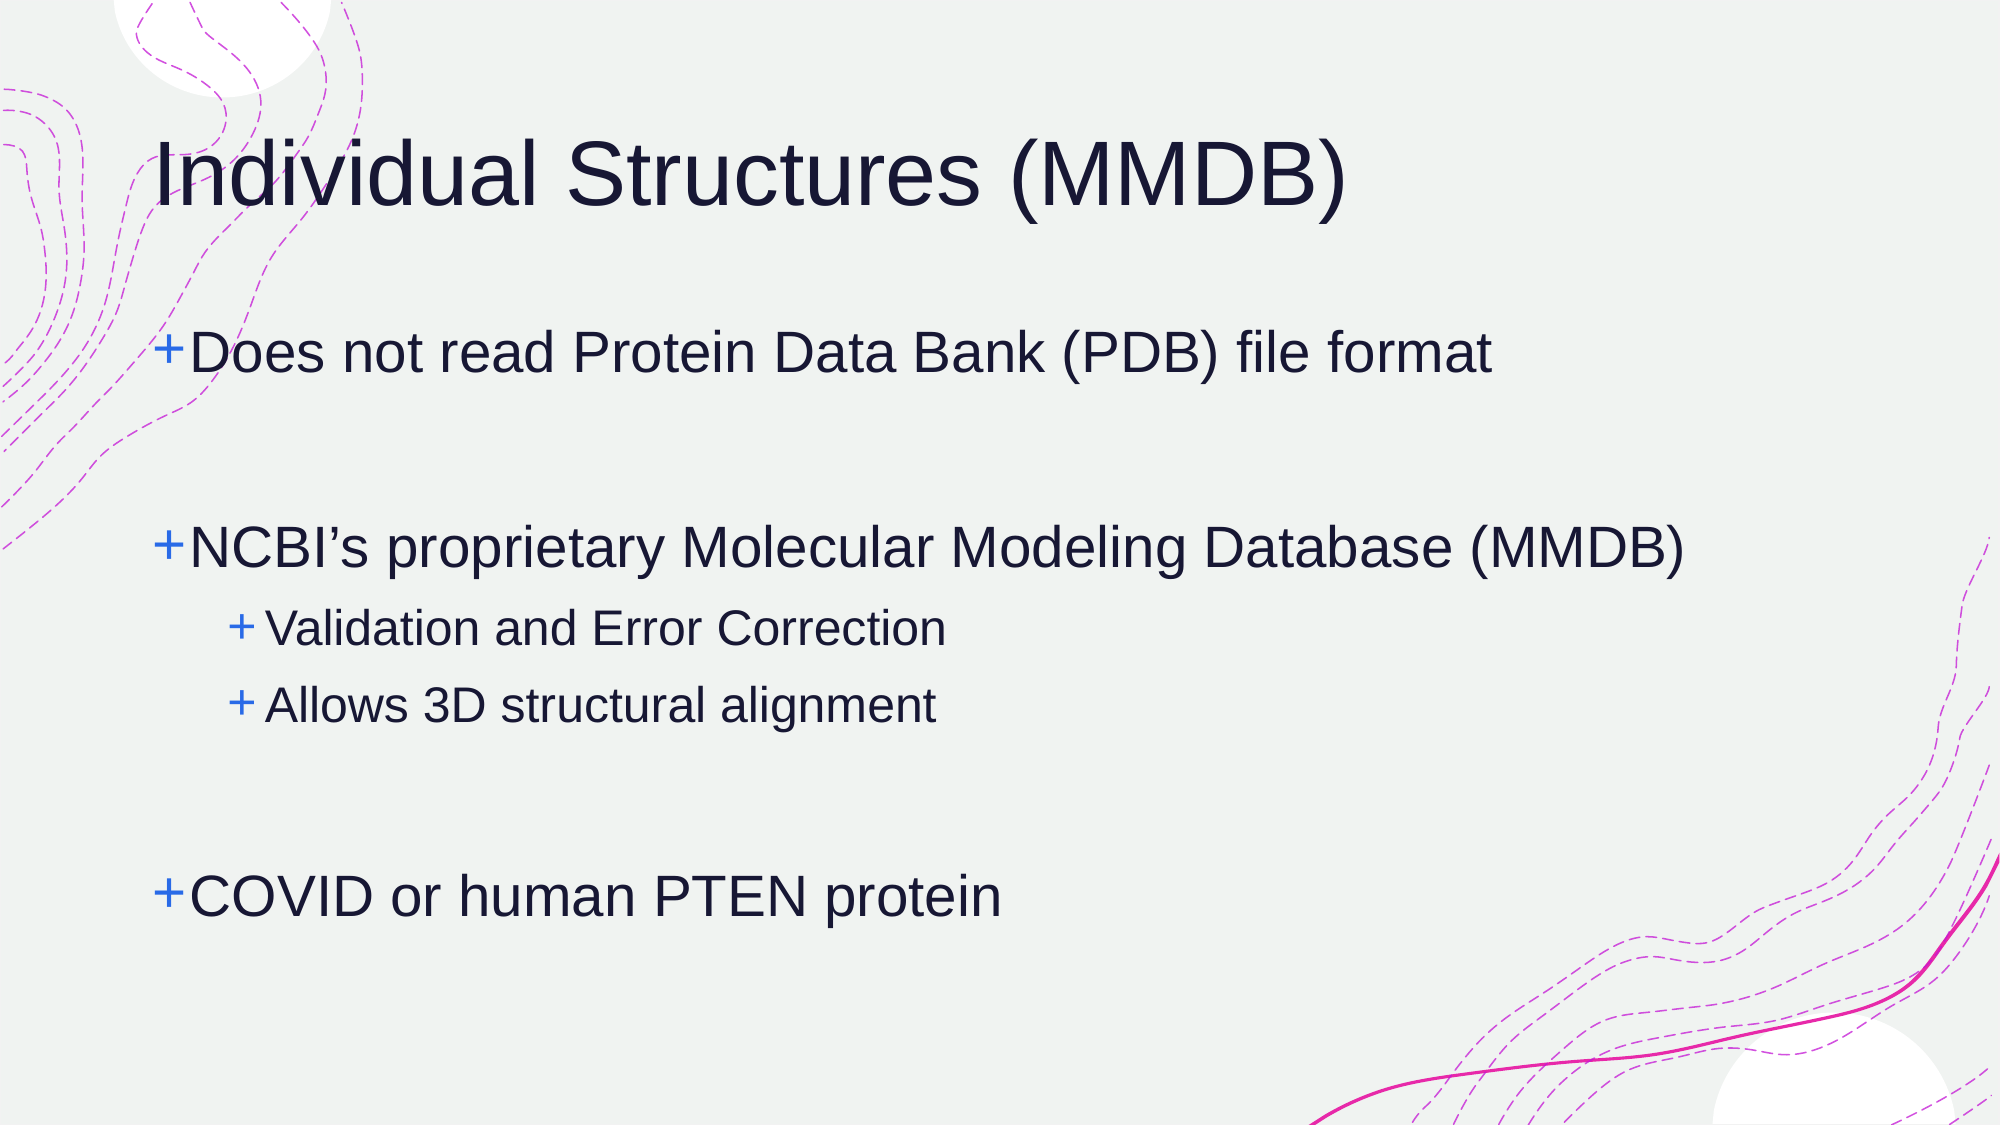

# Individual Structures (MMDB)
Does not read Protein Data Bank (PDB) file format

NCBI’s proprietary Molecular Modeling Database (MMDB)
Validation and Error Correction
Allows 3D structural alignment

COVID or human PTEN protein